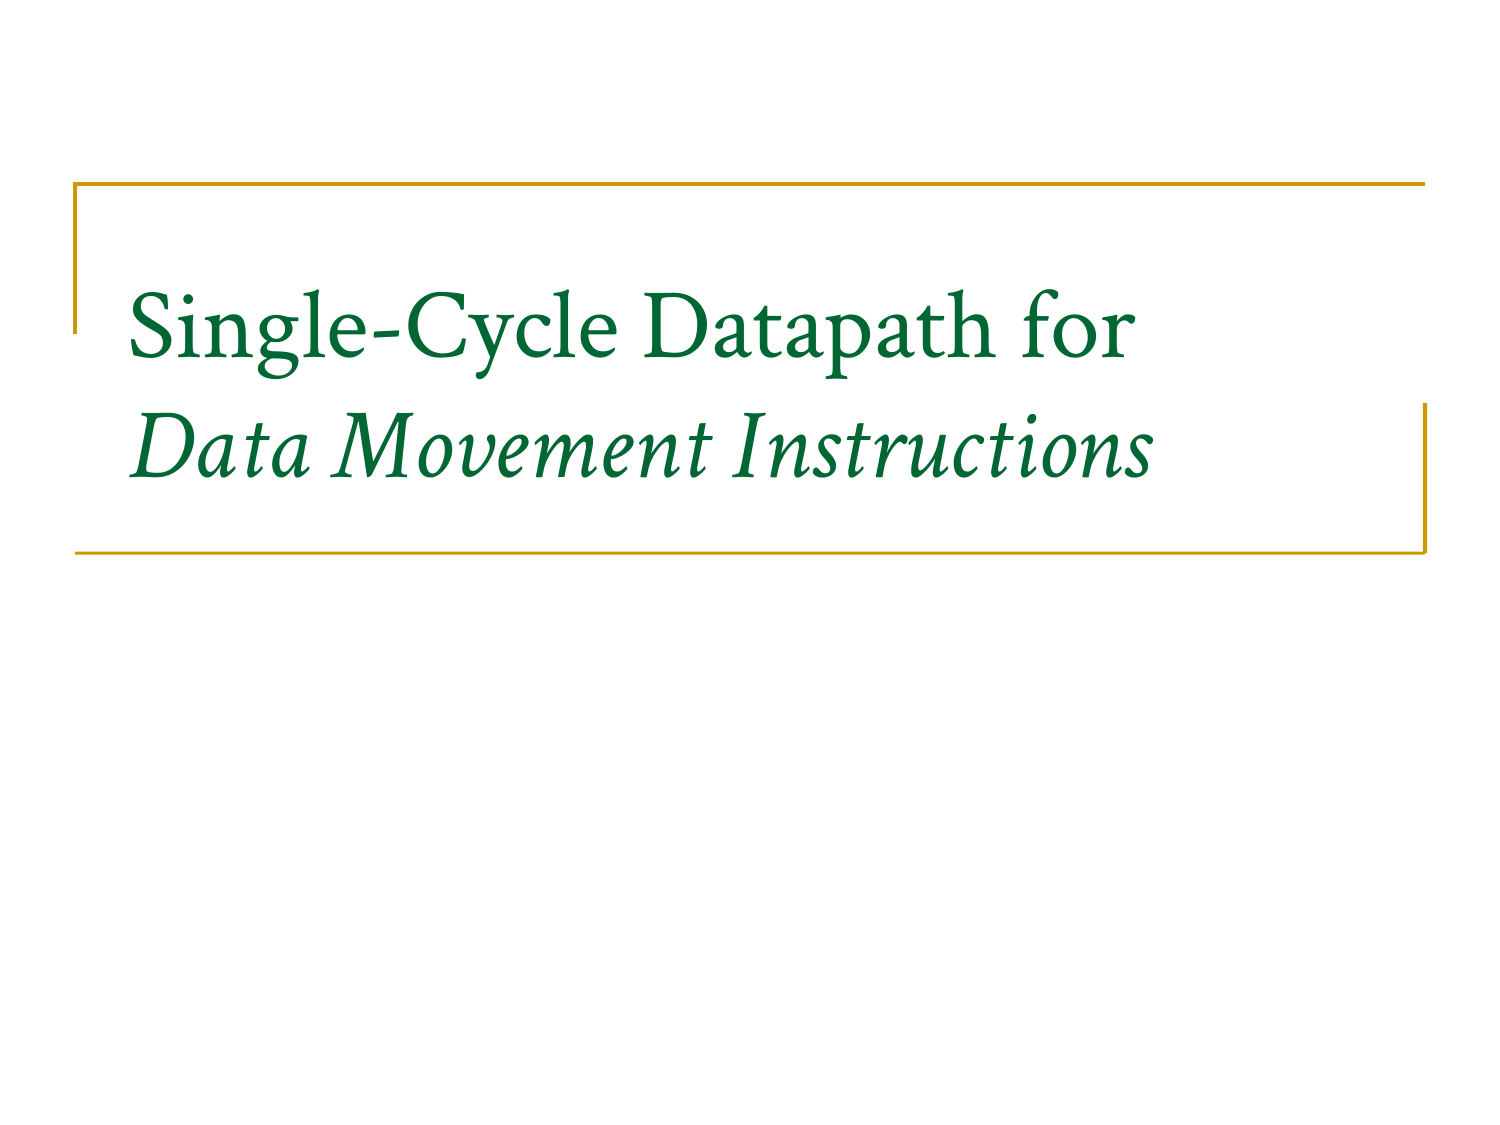

# Single-Cycle Datapath for Data Movement Instructions